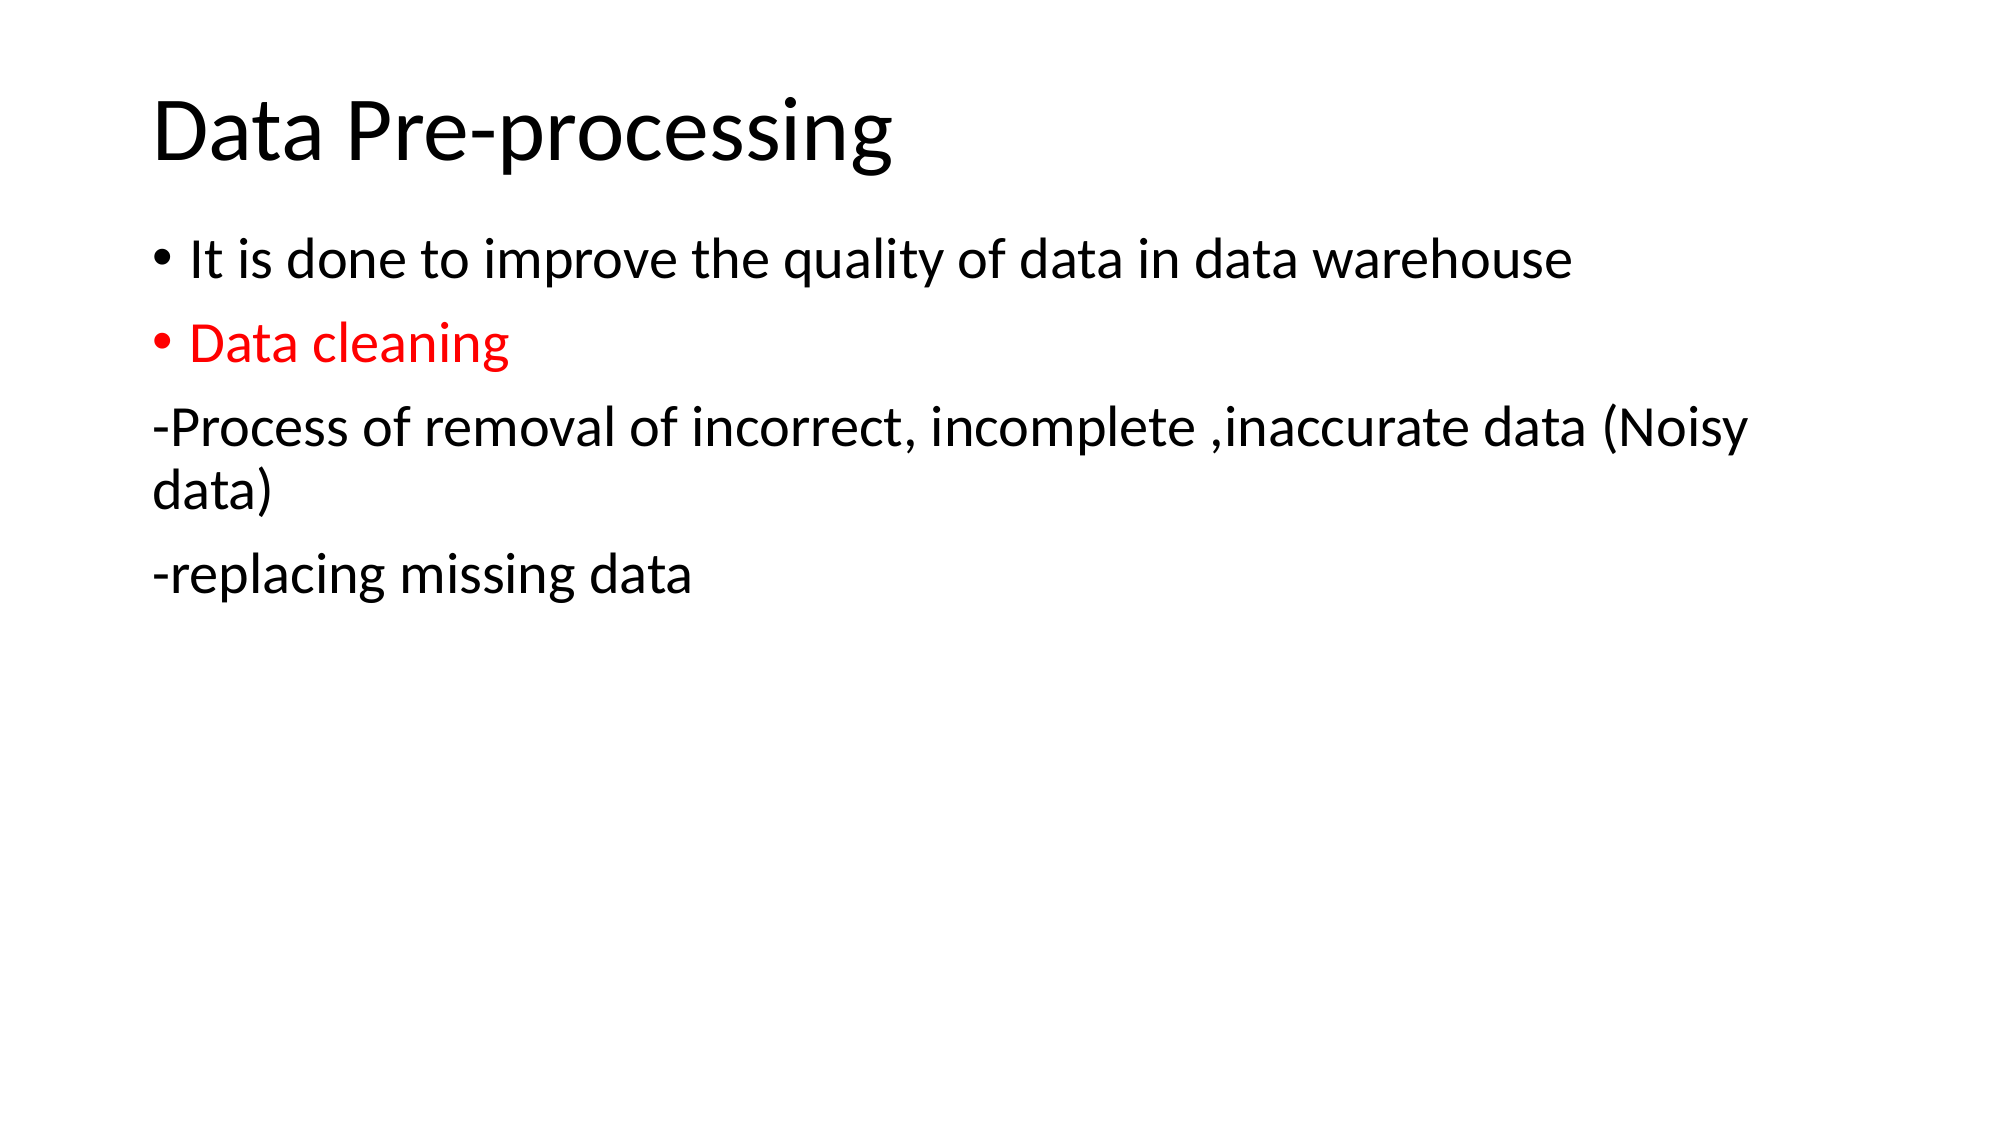

# Data Pre-processing
It is done to improve the quality of data in data warehouse
Data cleaning
-Process of removal of incorrect, incomplete ,inaccurate data (Noisy data)
-replacing missing data